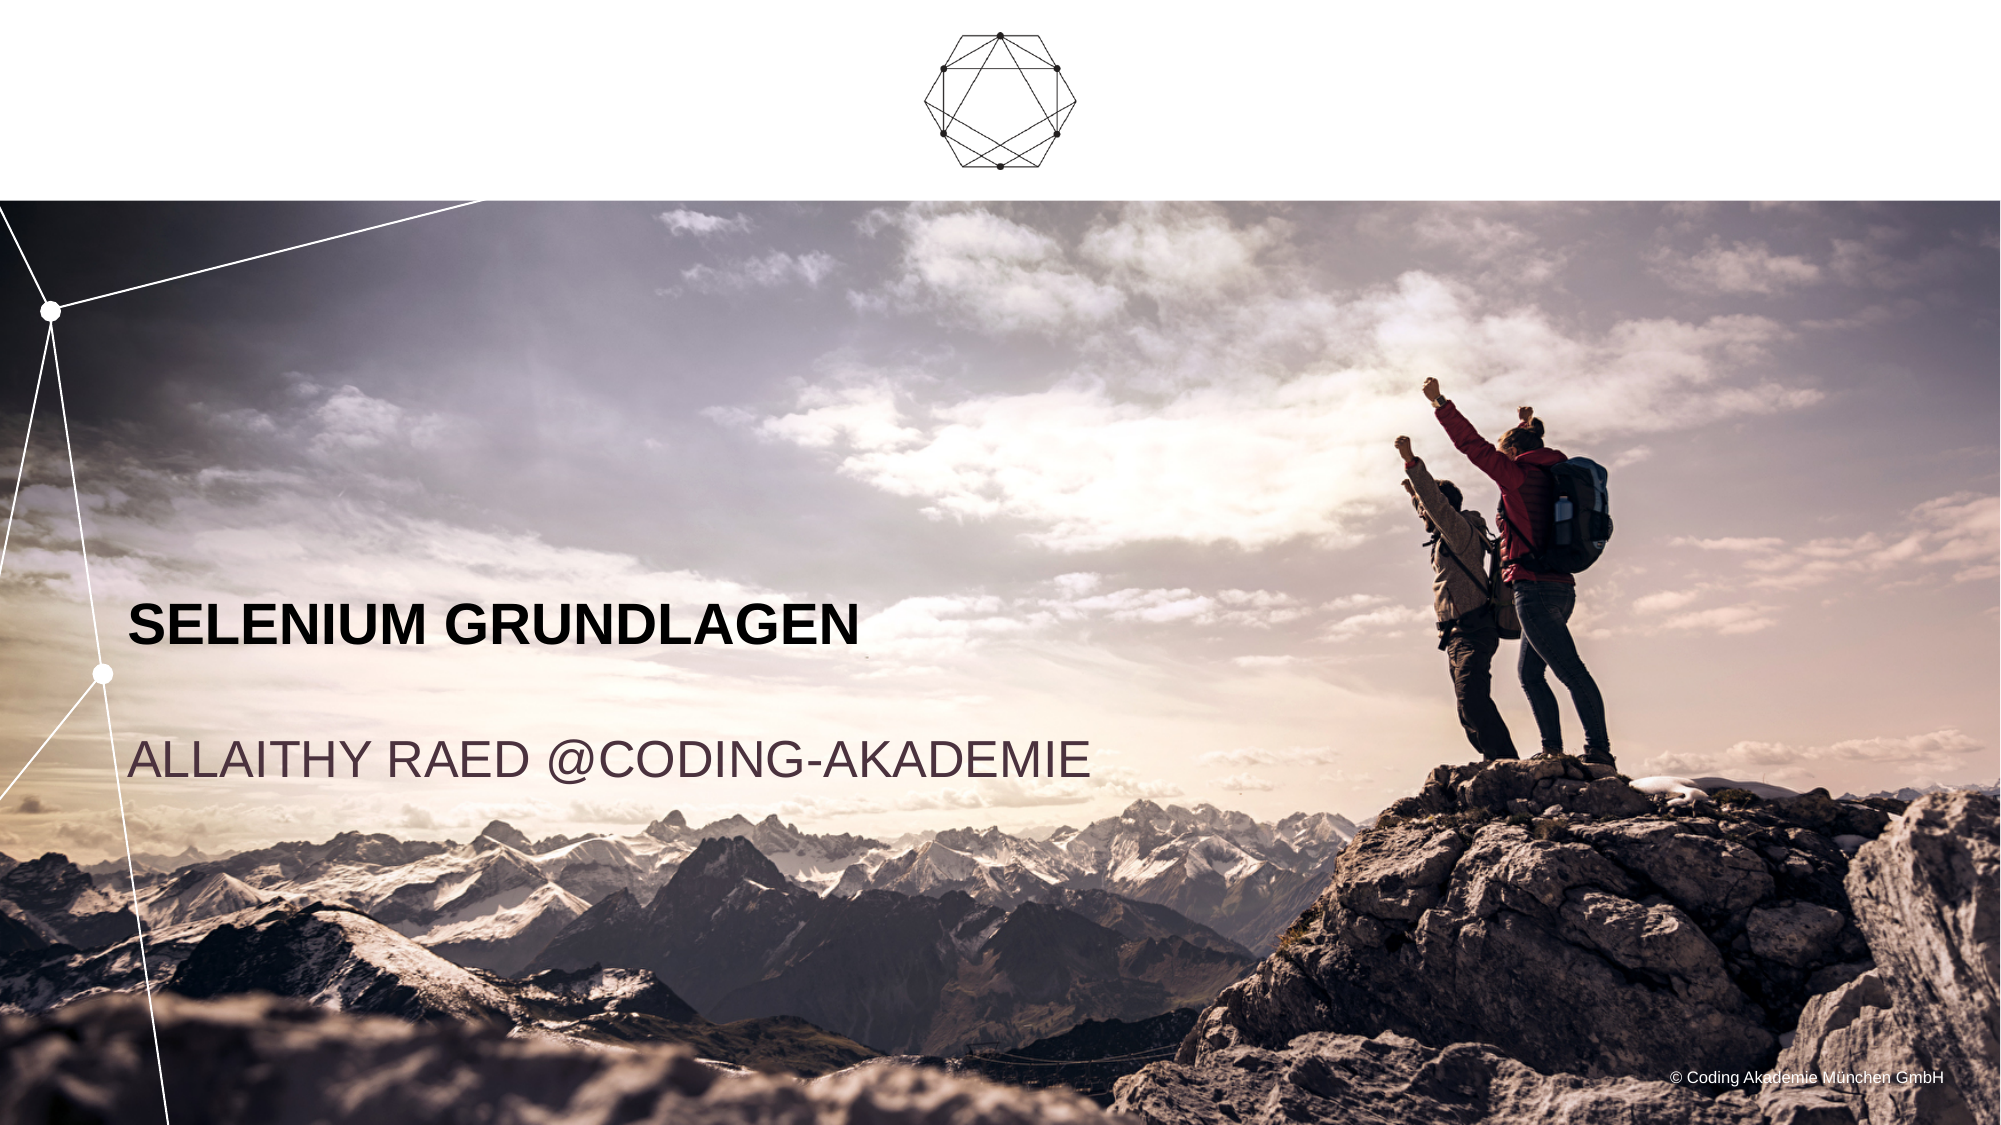

# Selenium grundlagen
allaithy raed @coding-akademie
© Coding Akademie München GmbH